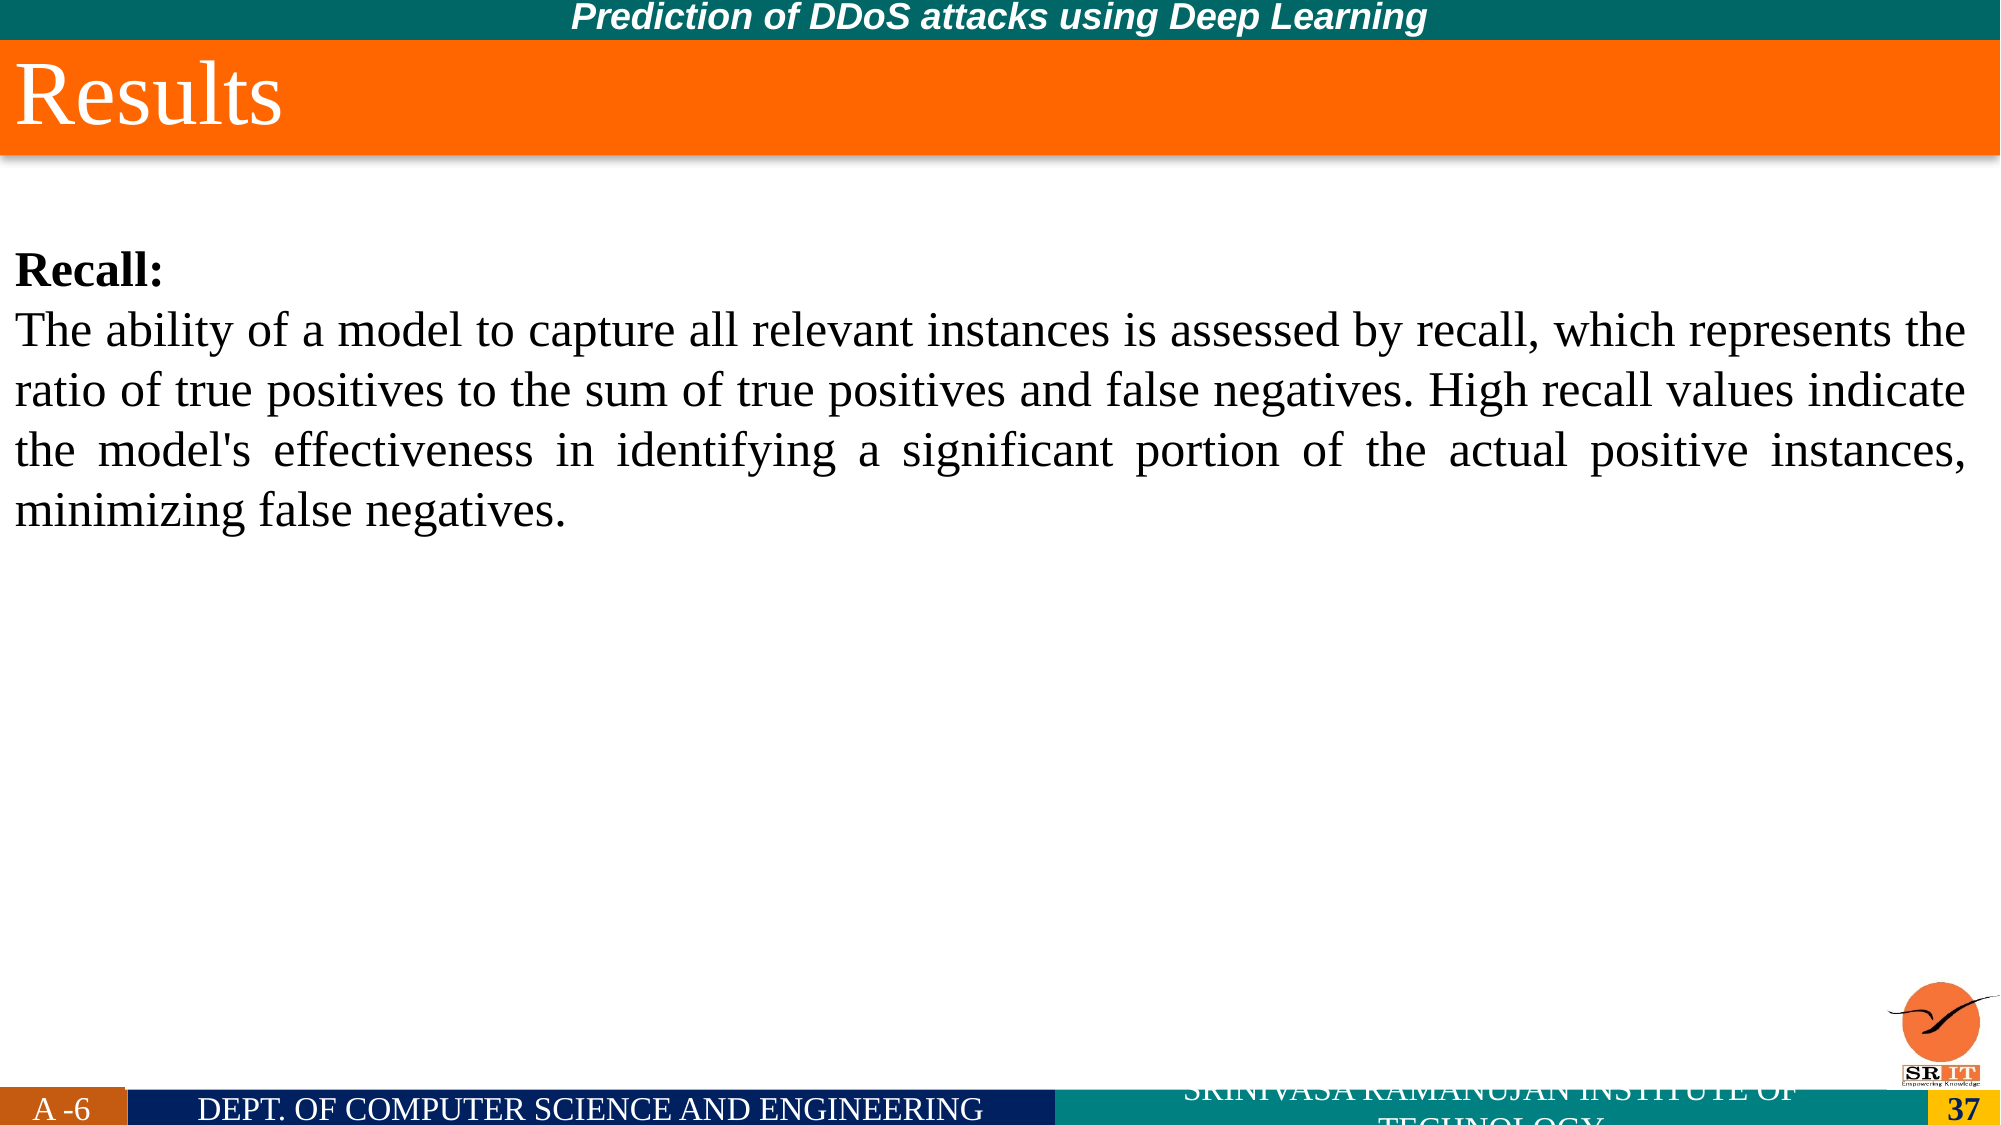

Prediction of DDoS attacks using Deep Learning
Results

Recall:
The ability of a model to capture all relevant instances is assessed by recall, which represents the ratio of true positives to the sum of true positives and false negatives. High recall values indicate the model's effectiveness in identifying a significant portion of the actual positive instances, minimizing false negatives.

A -6